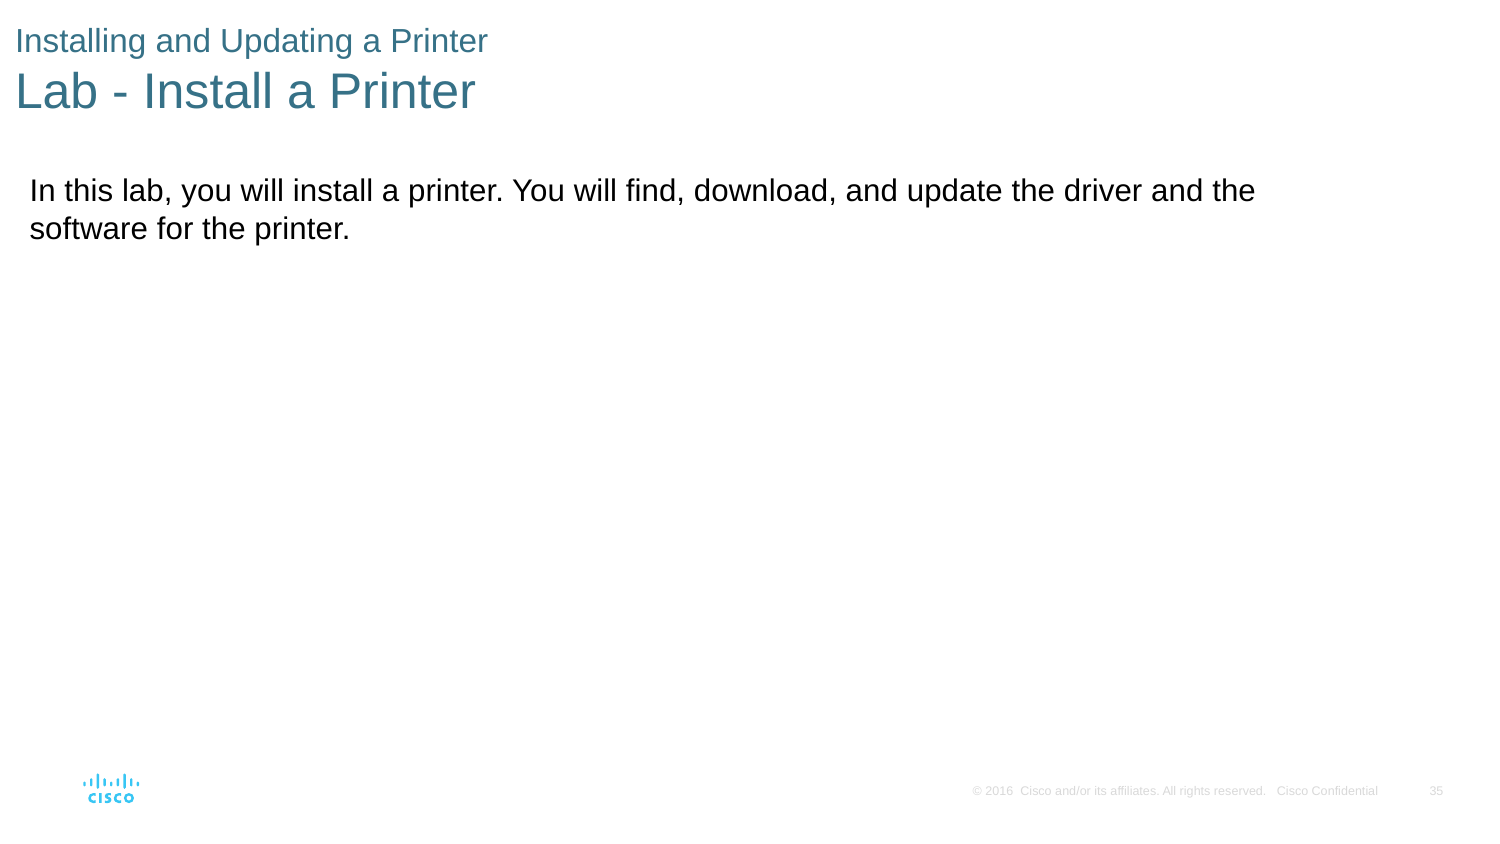

# Installing and Updating a Printer Lab - Install a Printer
In this lab, you will install a printer. You will find, download, and update the driver and the software for the printer.